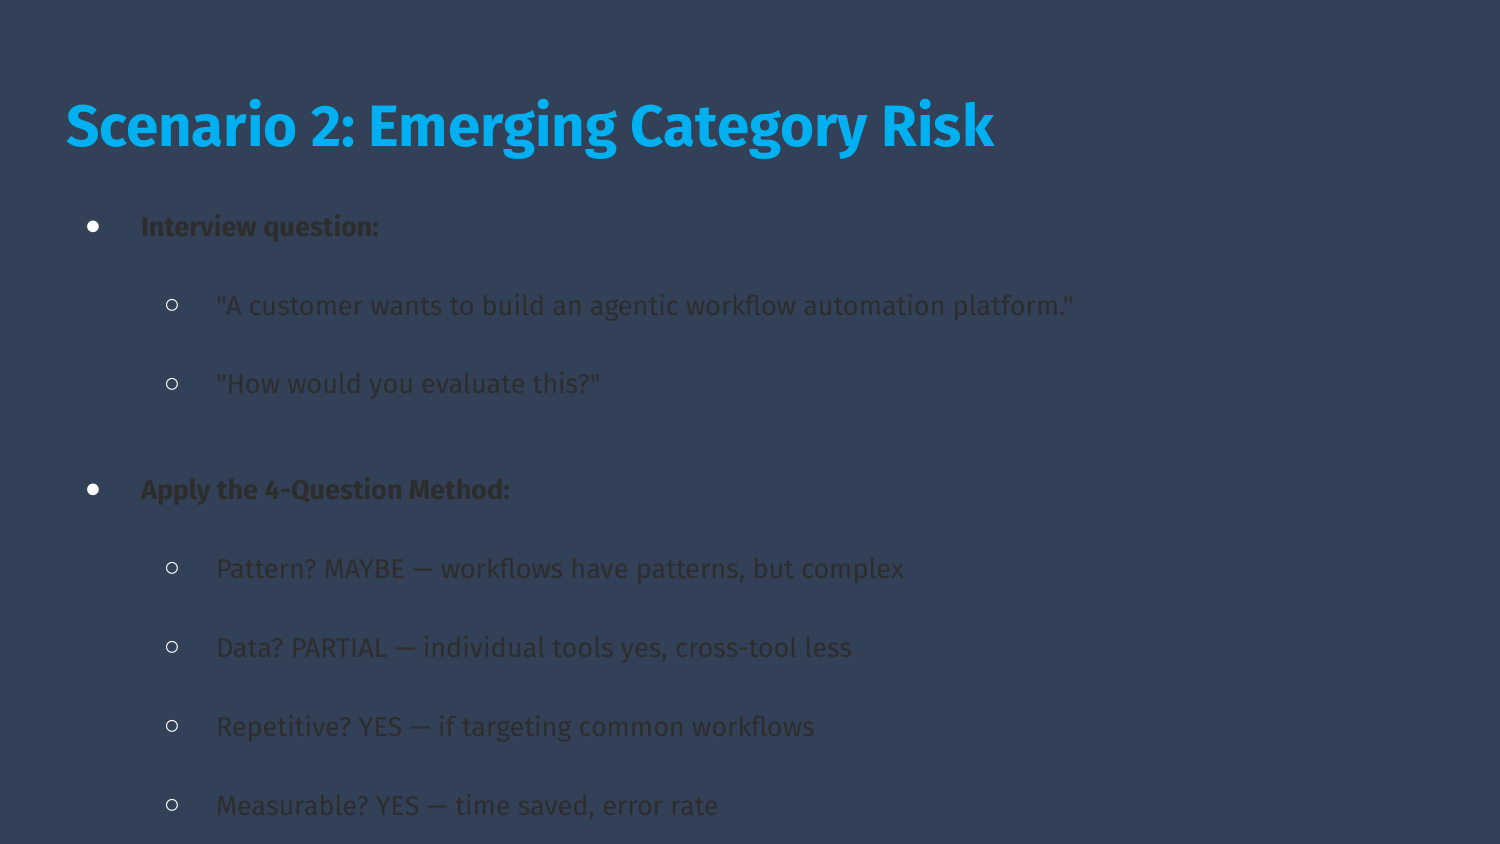

# Scenario 2: Emerging Category Risk
Interview question:
"A customer wants to build an agentic workflow automation platform."
"How would you evaluate this?"

Apply the 4-Question Method:
Pattern? MAYBE — workflows have patterns, but complex
Data? PARTIAL — individual tools yes, cross-tool less
Repetitive? YES — if targeting common workflows
Measurable? YES — time saved, error rate

Market validation: 15 co's, $150M+  —  EMERGING
LangChain $35M, Fixie $17M, Dust $16M, Lindy $3M — all founded 2022-23
23 agent-native companies in this space — 80% in this cluster

MVP: ONE workflow, 3-5 tools, human-in-the-loop
Metrics: 70% completion (0-3mo), 50% time saved (3-6mo)
Key difference: mature = differentiation risk, emerging = category + reliability risk